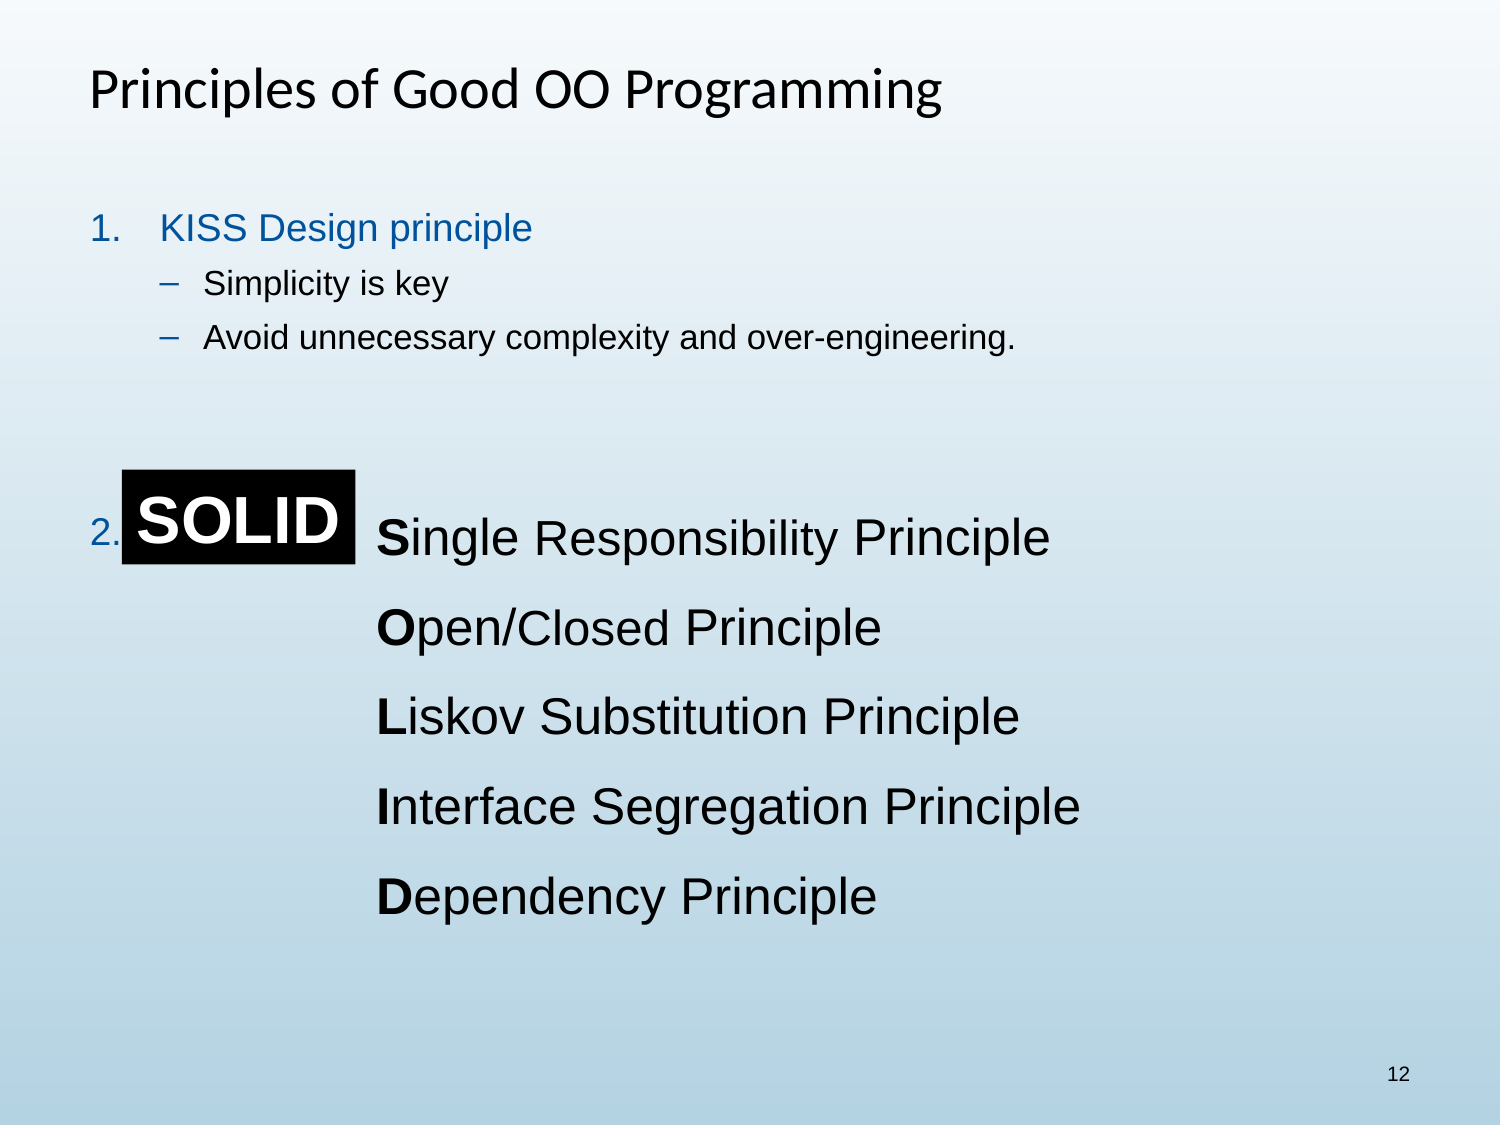

# Principles of Good OO Programming
KISS Design principle
Simplicity is key
Avoid unnecessary complexity and over-engineering.

SOLID

Single Responsibility Principle
Open/Closed Principle
Liskov Substitution Principle
Interface Segregation Principle
Dependency Principle